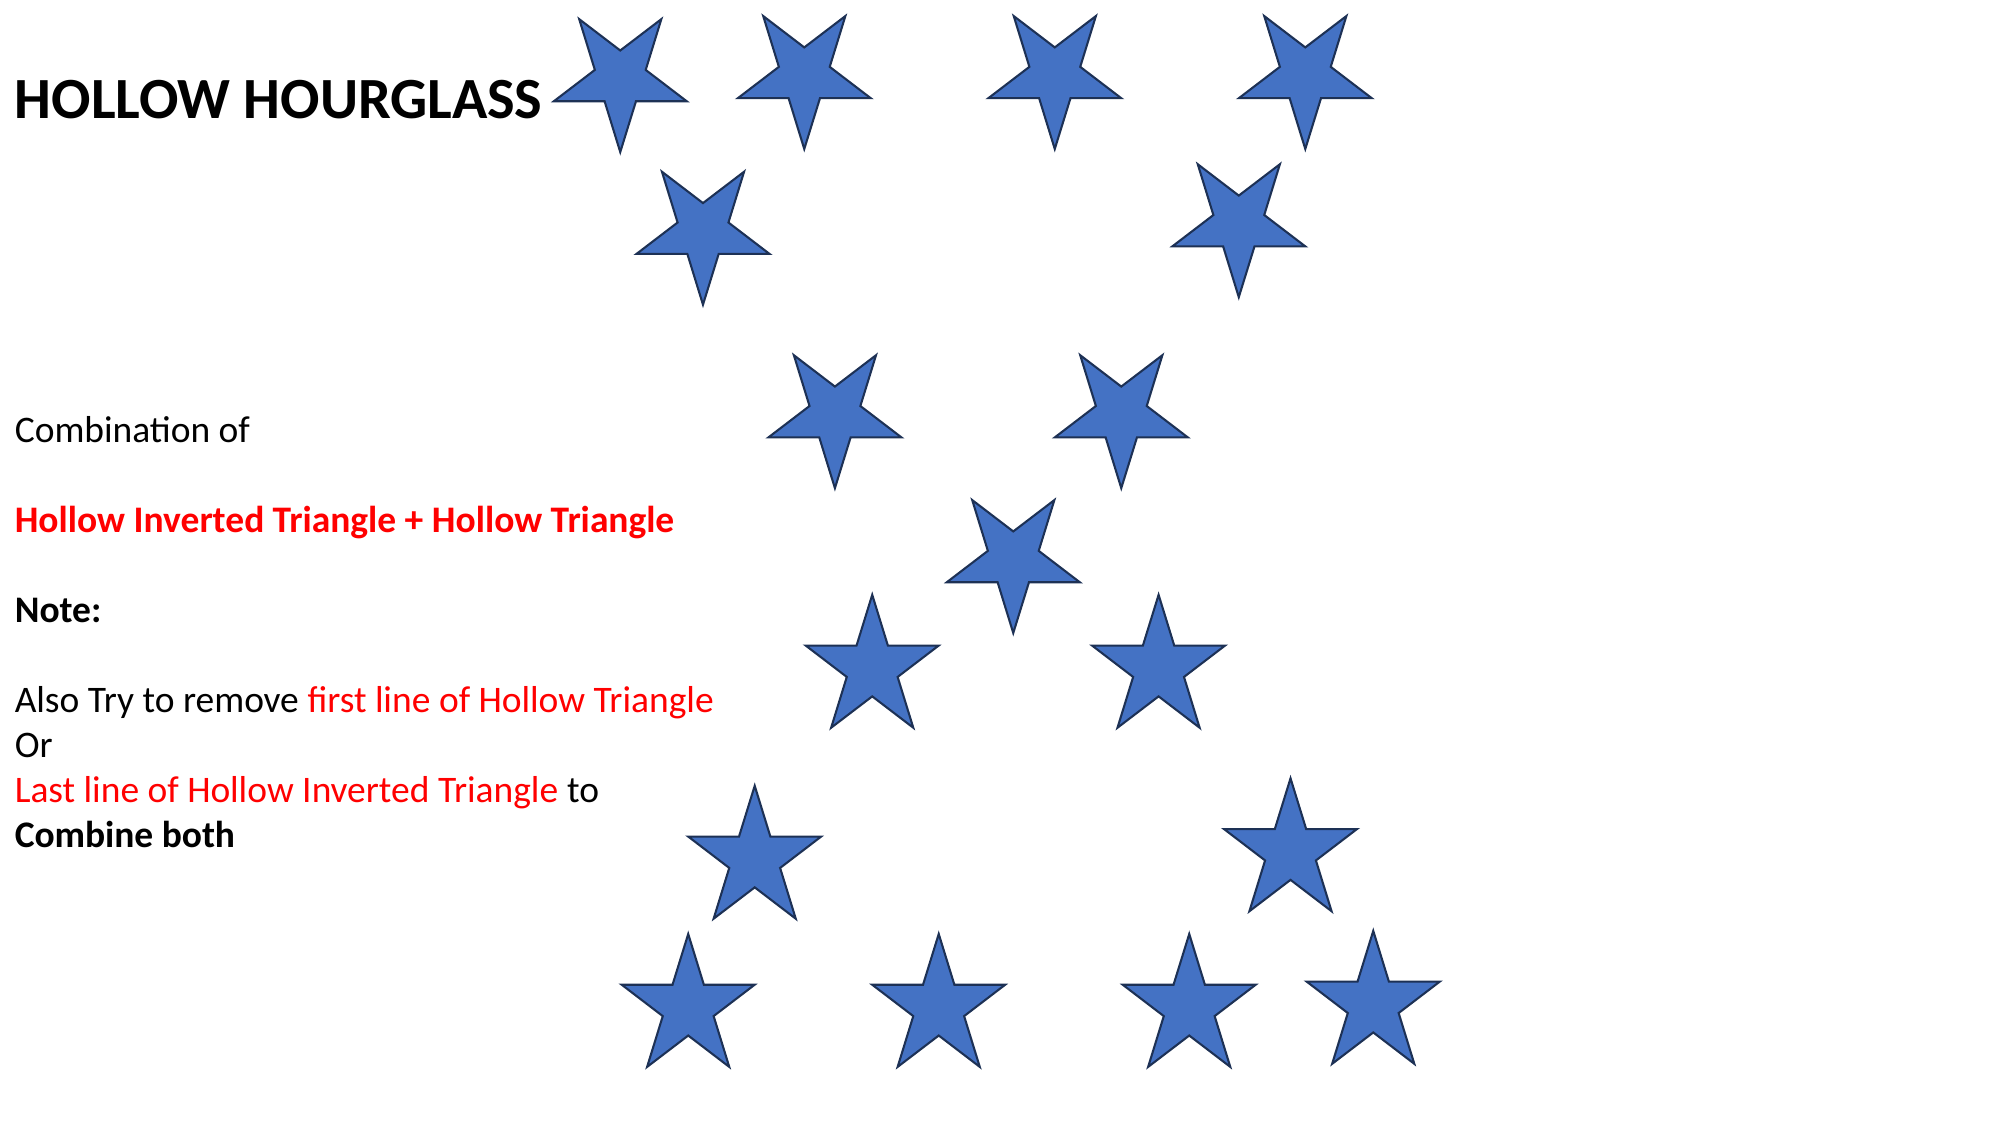

HOLLOW HOURGLASS
Combination of

Hollow Inverted Triangle + Hollow Triangle

Note:
Also Try to remove first line of Hollow Triangle
Or
Last line of Hollow Inverted Triangle to Combine both